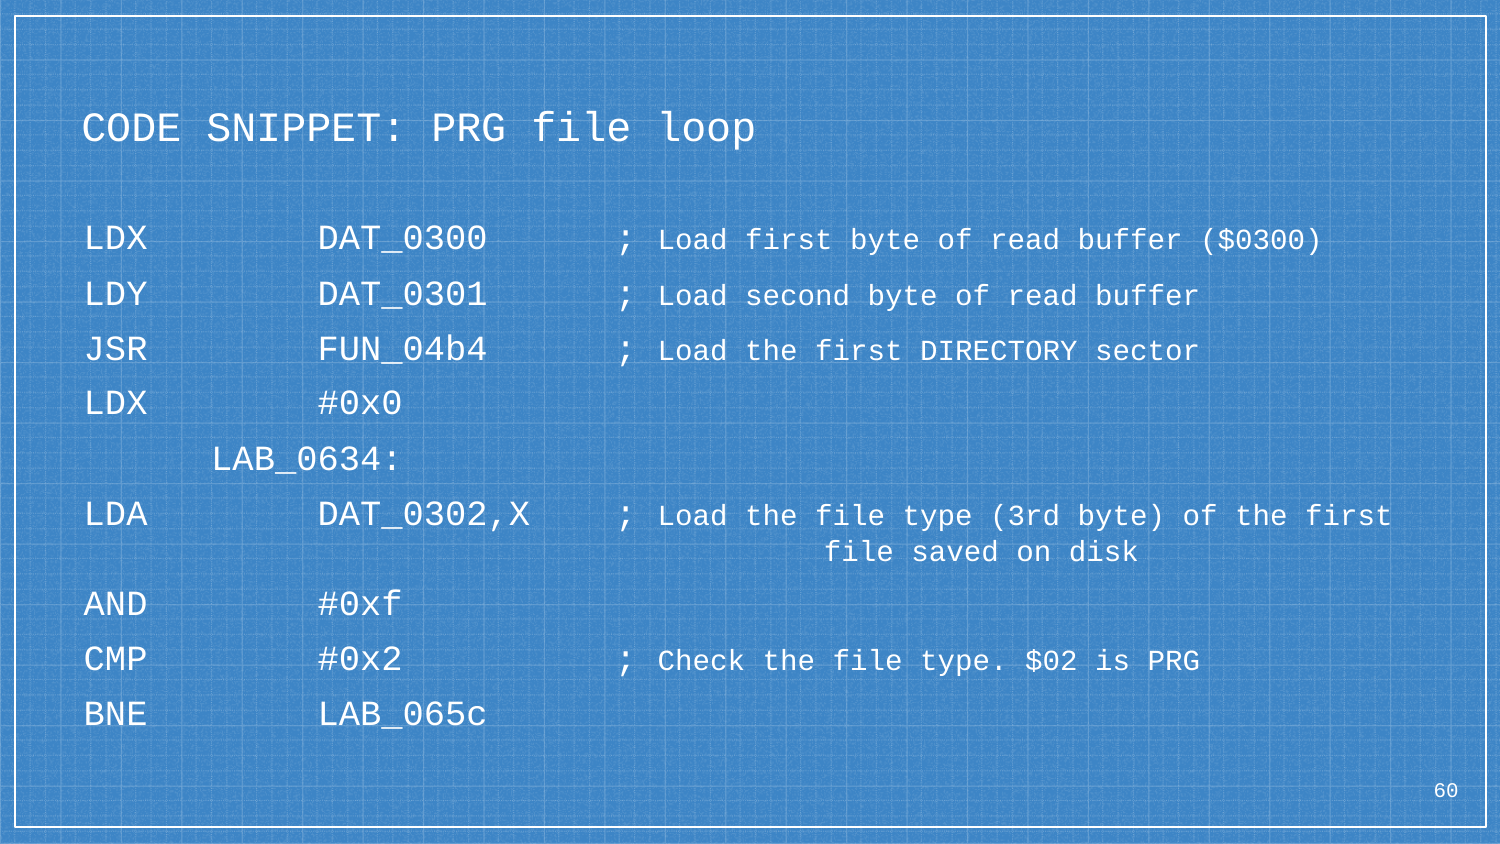

# CODE SNIPPET: PRG file loop

LDX        DAT_0300      ; Load first byte of read buffer ($0300)
LDY        DAT_0301      ; Load second byte of read buffer
JSR        FUN_04b4      ; Load the first DIRECTORY sector
LDX        #0x0
      LAB_0634:
LDA        DAT_0302,X    ; Load the file type (3rd byte) of the first               			        file saved on disk
AND        #0xf
CMP        #0x2          ; Check the file type. $02 is PRG
BNE        LAB_065c
60